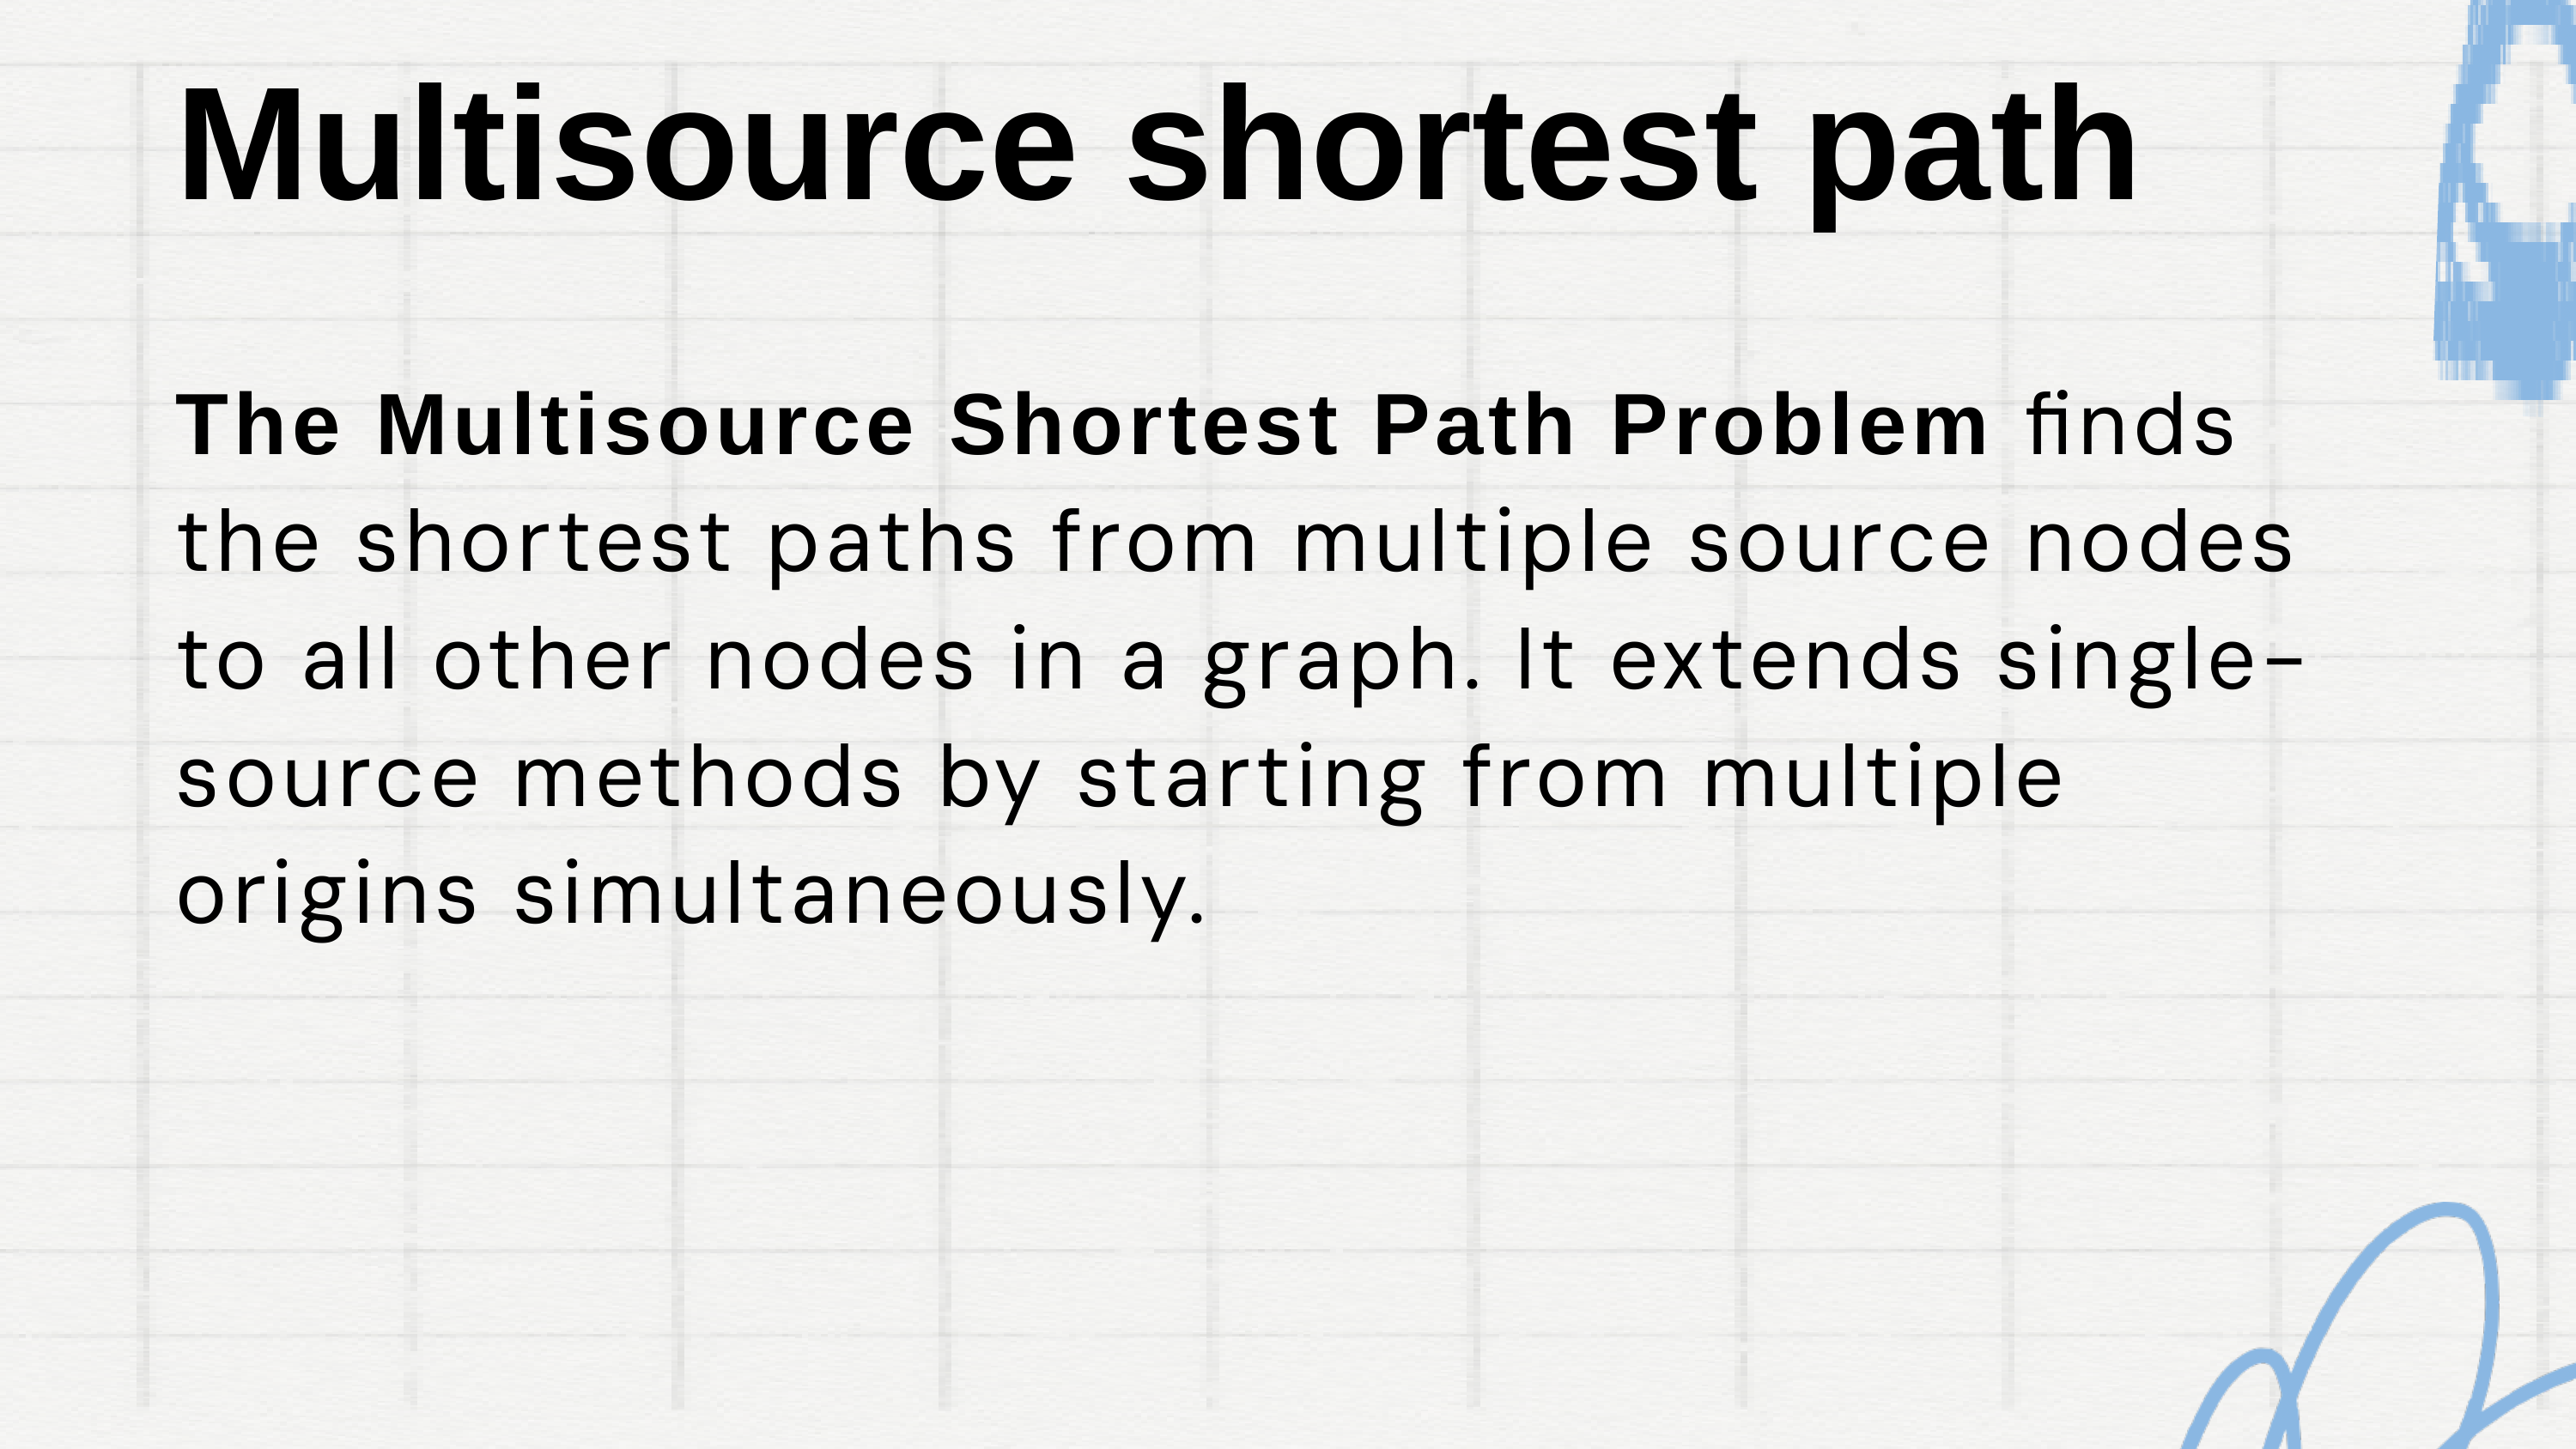

Multisource shortest path
The Multisource Shortest Path Problem finds the shortest paths from multiple source nodes to all other nodes in a graph. It extends single-source methods by starting from multiple origins simultaneously.